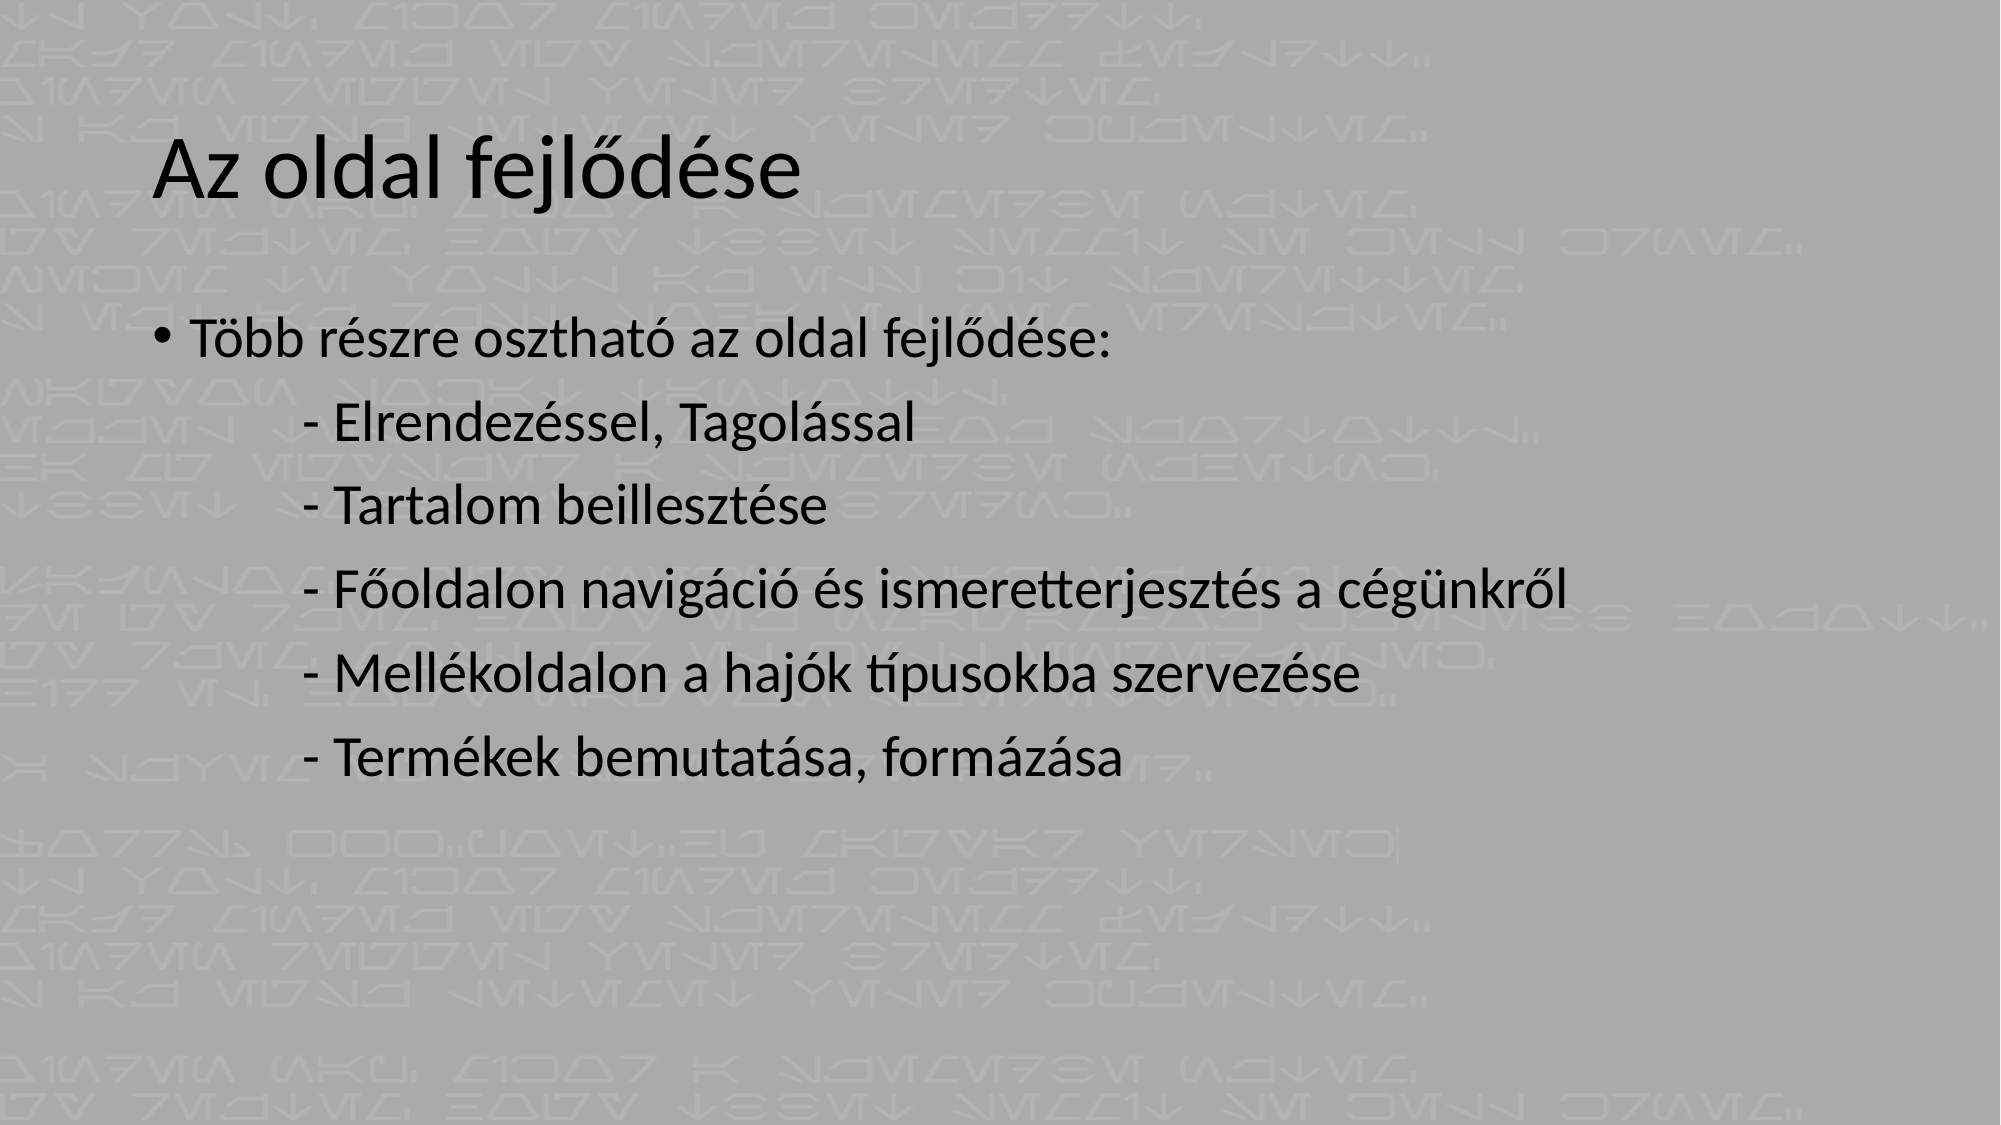

# Az oldal fejlődése
Több részre osztható az oldal fejlődése:
	- Elrendezéssel, Tagolással
	- Tartalom beillesztése
	- Főoldalon navigáció és ismeretterjesztés a cégünkről
	- Mellékoldalon a hajók típusokba szervezése
	- Termékek bemutatása, formázása